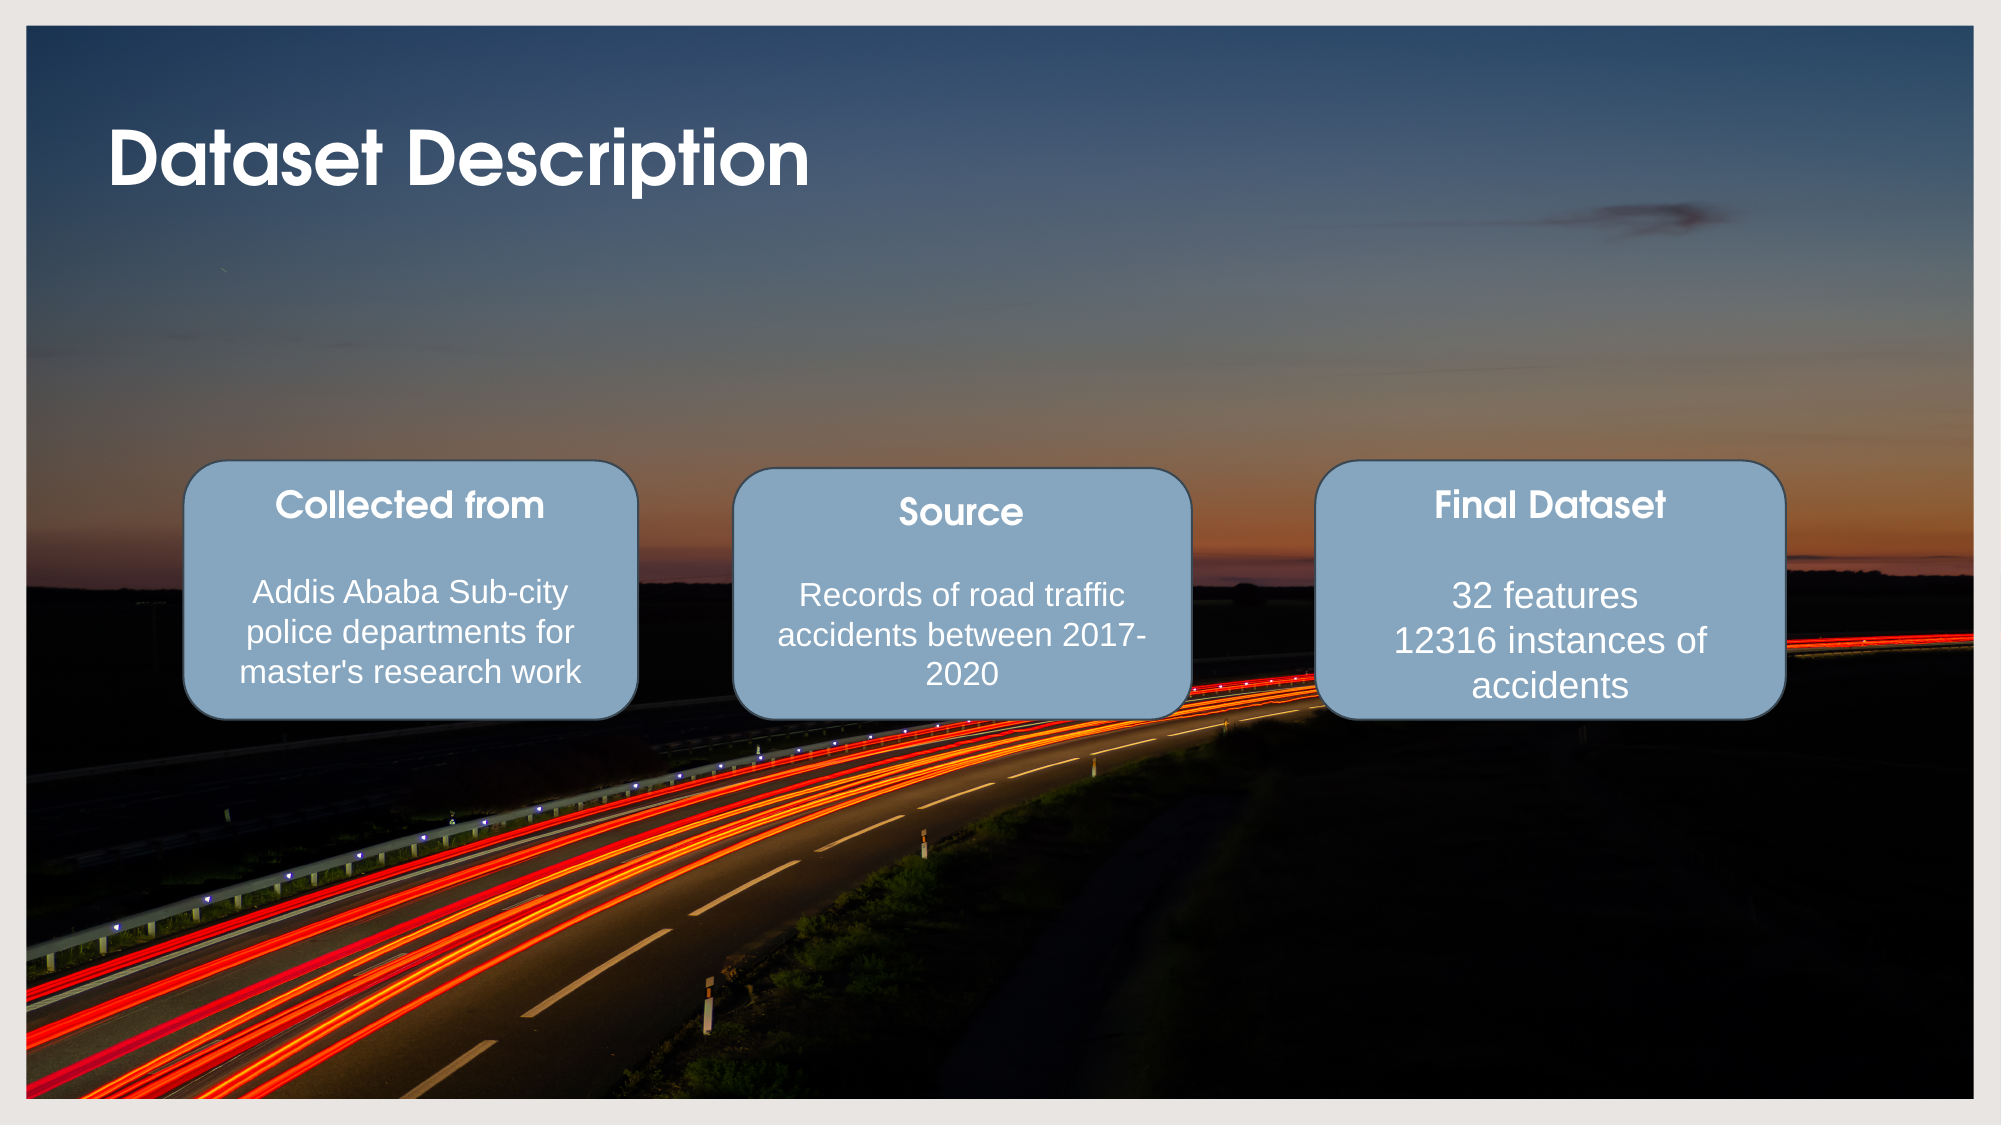

Dataset Description
Final Dataset

32 features
12316 instances of accidents
Collected from

Addis Ababa Sub-city police departments for master's research work
Source

Records of road traffic accidents between 2017-2020